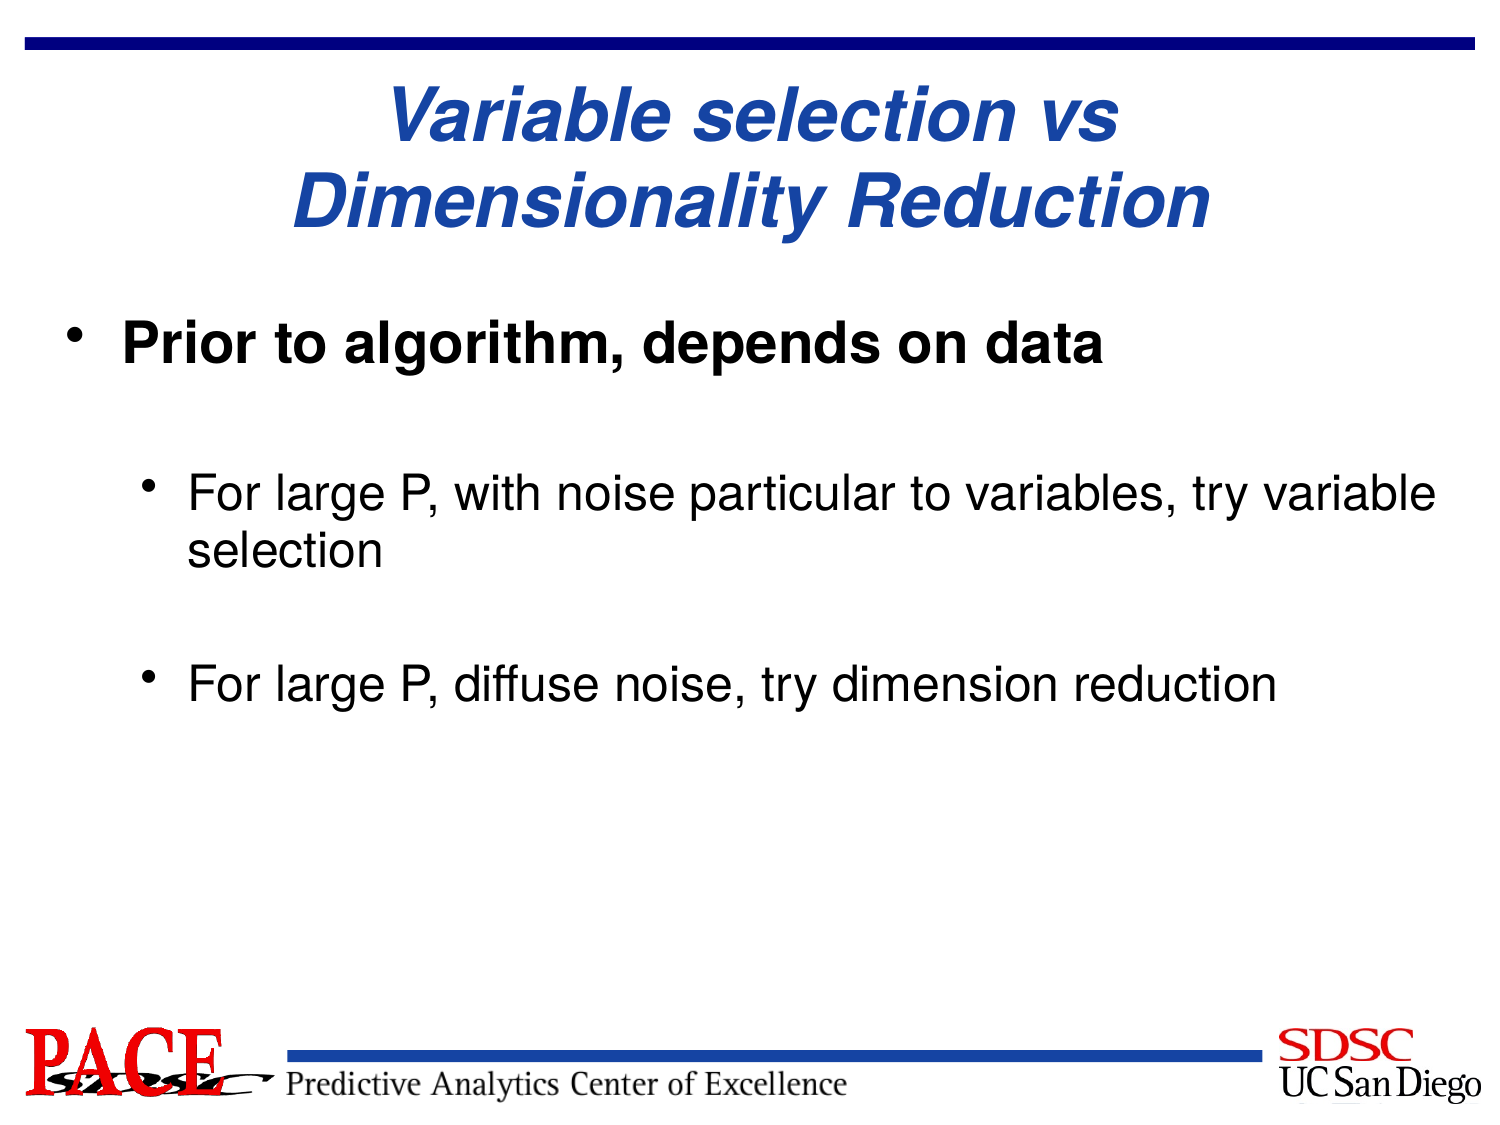

# Variable selection vs Dimensionality Reduction
Prior to algorithm, depends on data

For large P, with noise particular to variables, try variable selection

For large P, diffuse noise, try dimension reduction